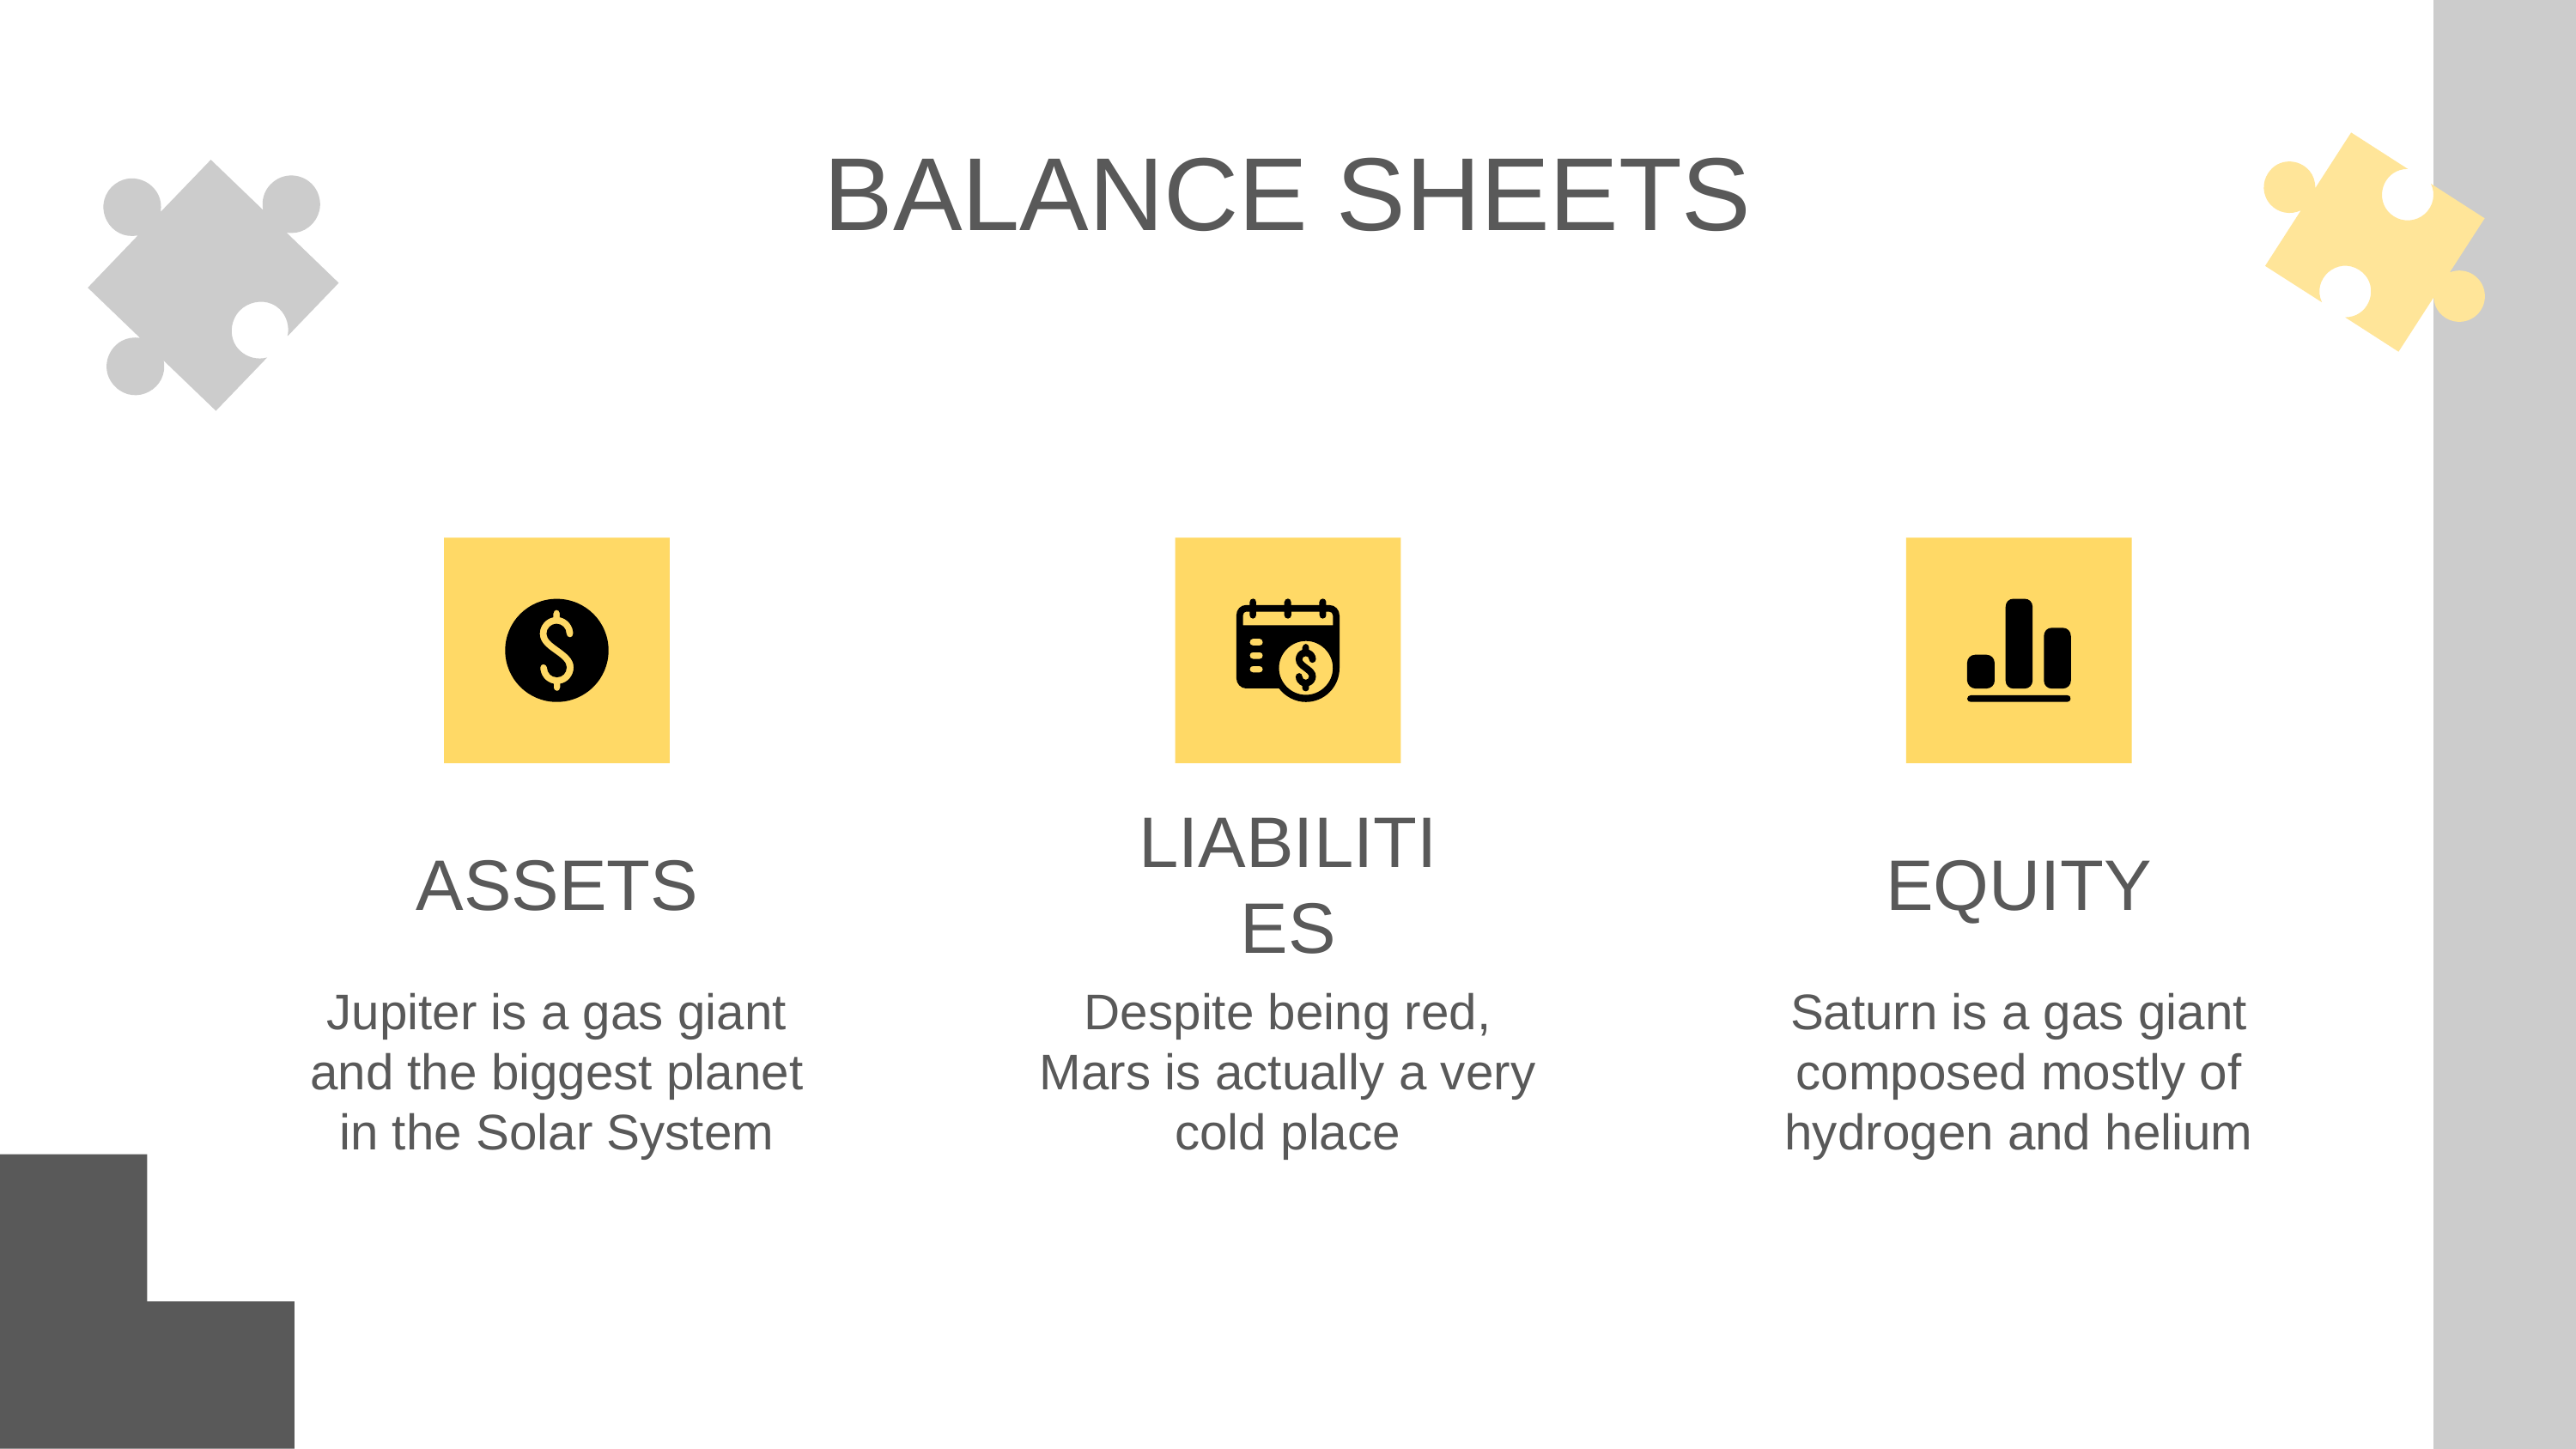

BALANCE SHEETS

# ASSETS
LIABILITIES
EQUITY
Jupiter is a gas giant and the biggest planet in the Solar System
Despite being red, Mars is actually a very cold place
Saturn is a gas giant composed mostly of hydrogen and helium